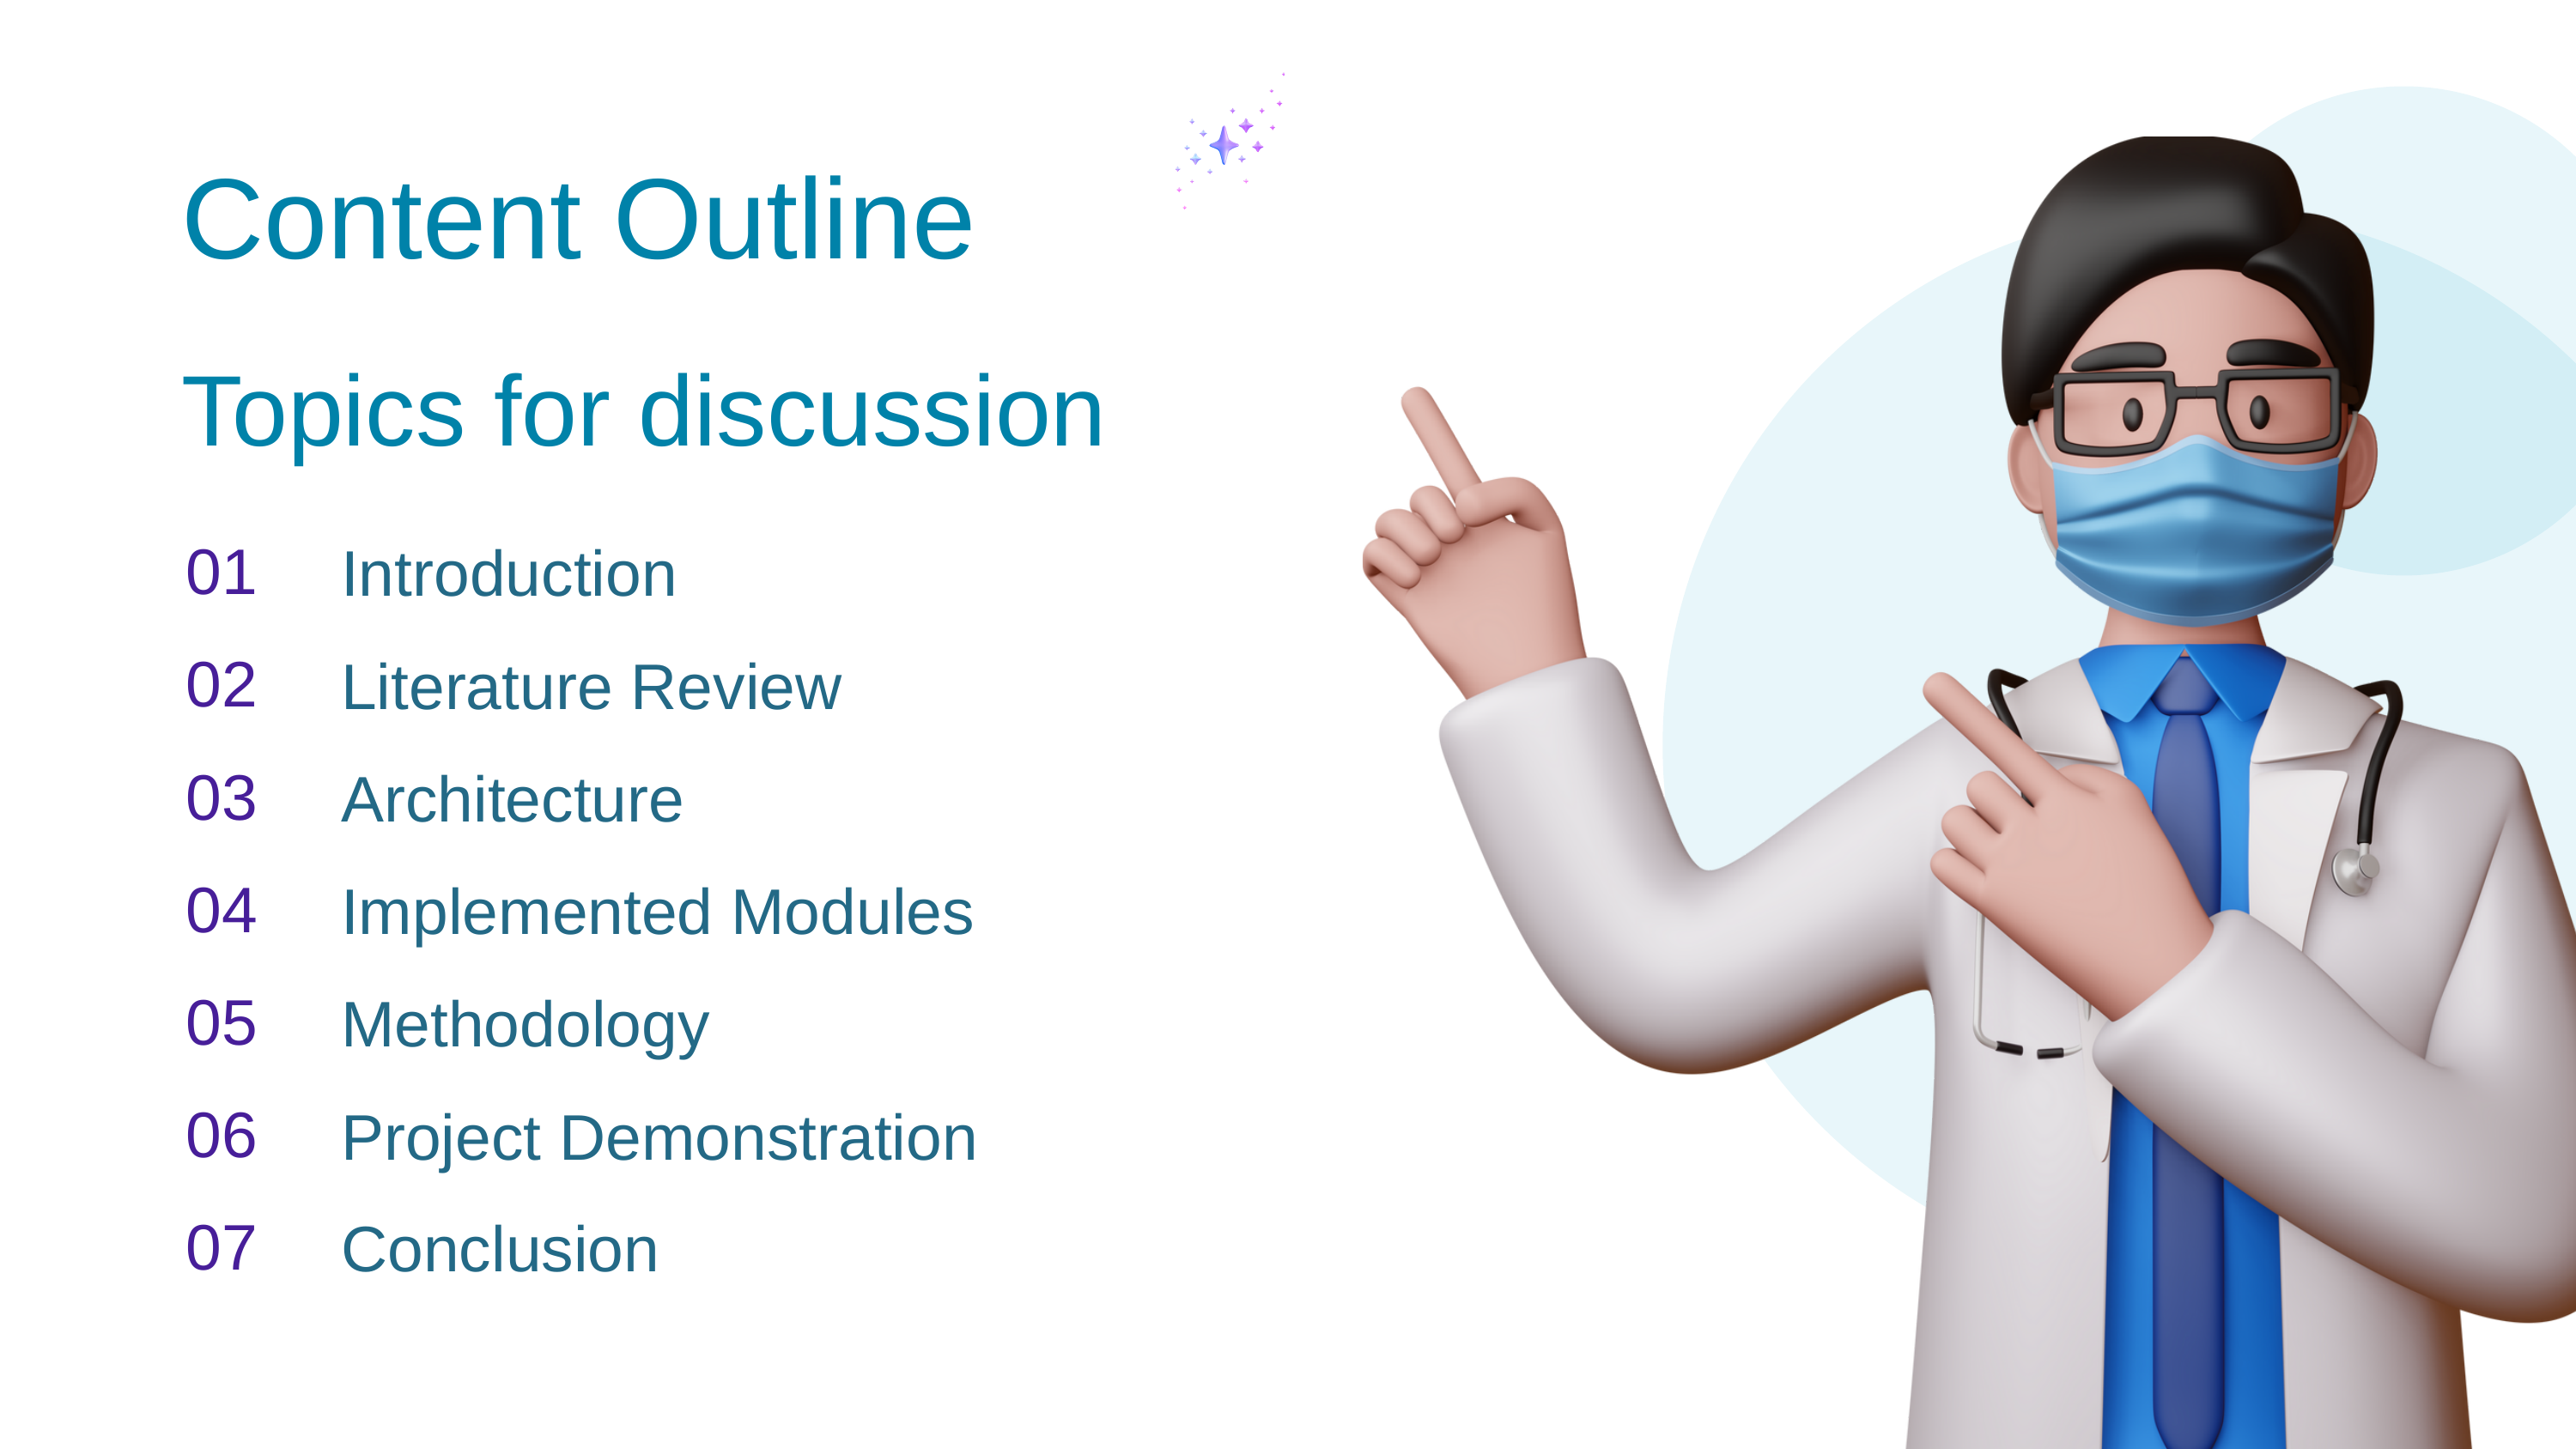

Content Outline

Topics for discussion
01
Introduction
02
Literature Review
03
Architecture
04
Implemented Modules
05
Methodology
06
Project Demonstration
07
Conclusion